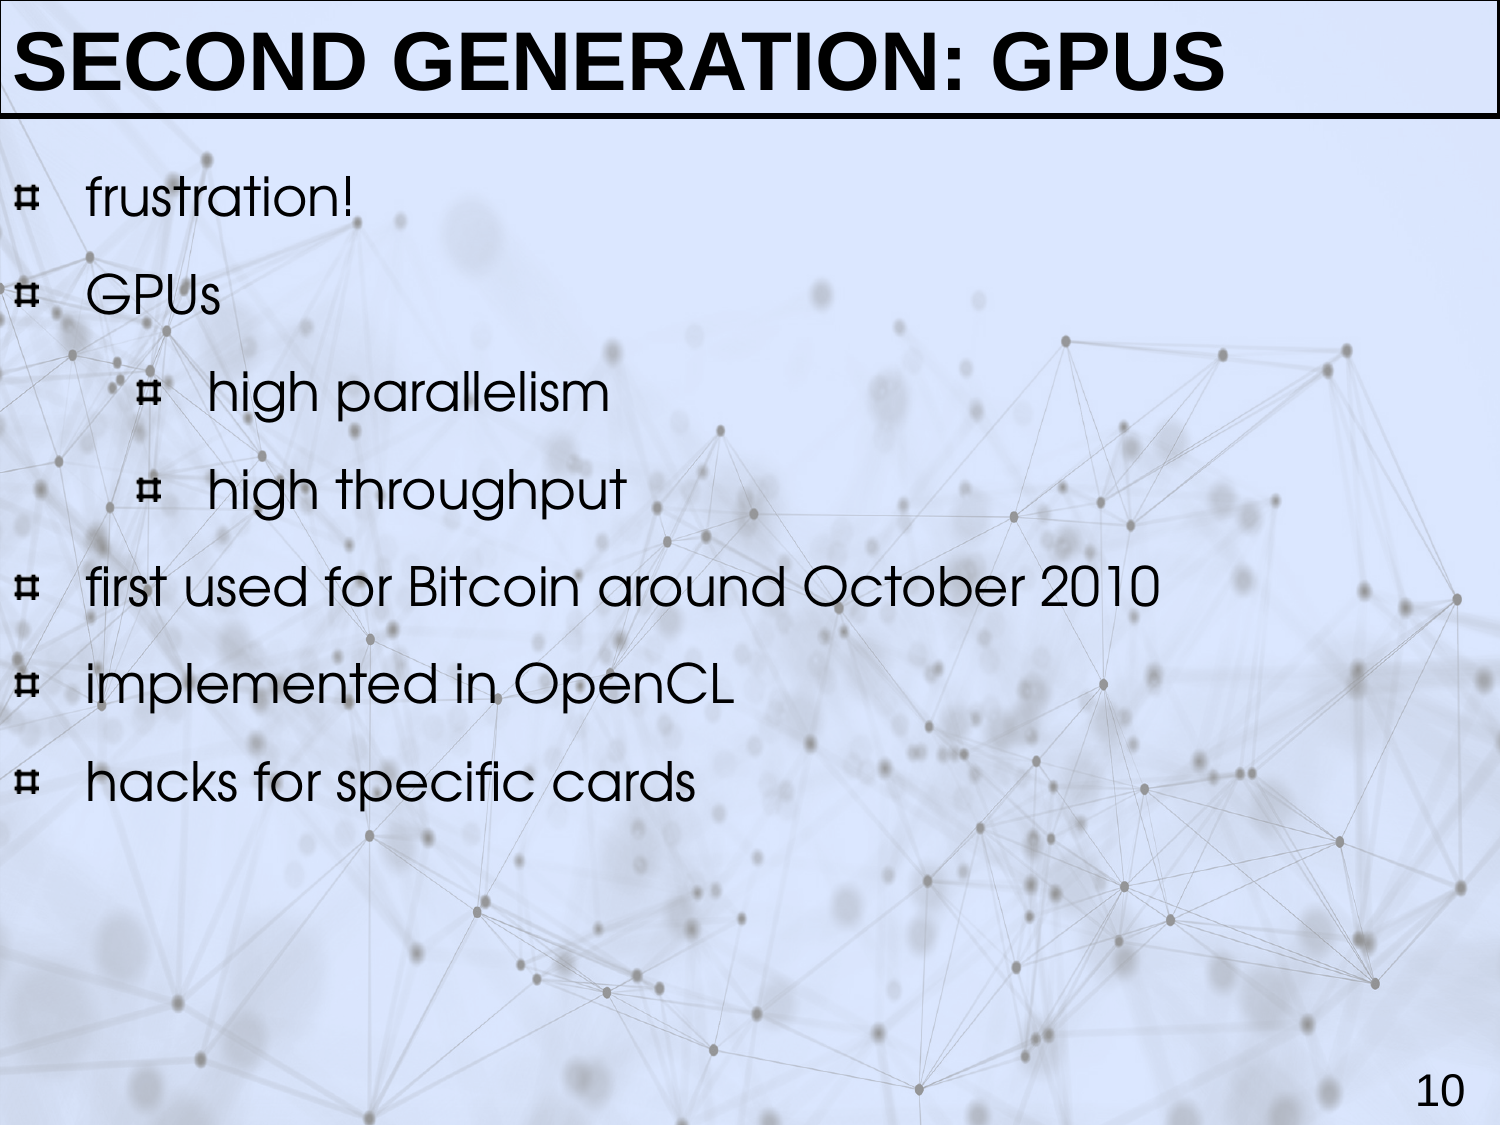

Second generation: GPUs
frustration!
GPUs
high parallelism
high throughput
first used for Bitcoin around October 2010
implemented in OpenCL
hacks for specific cards
10